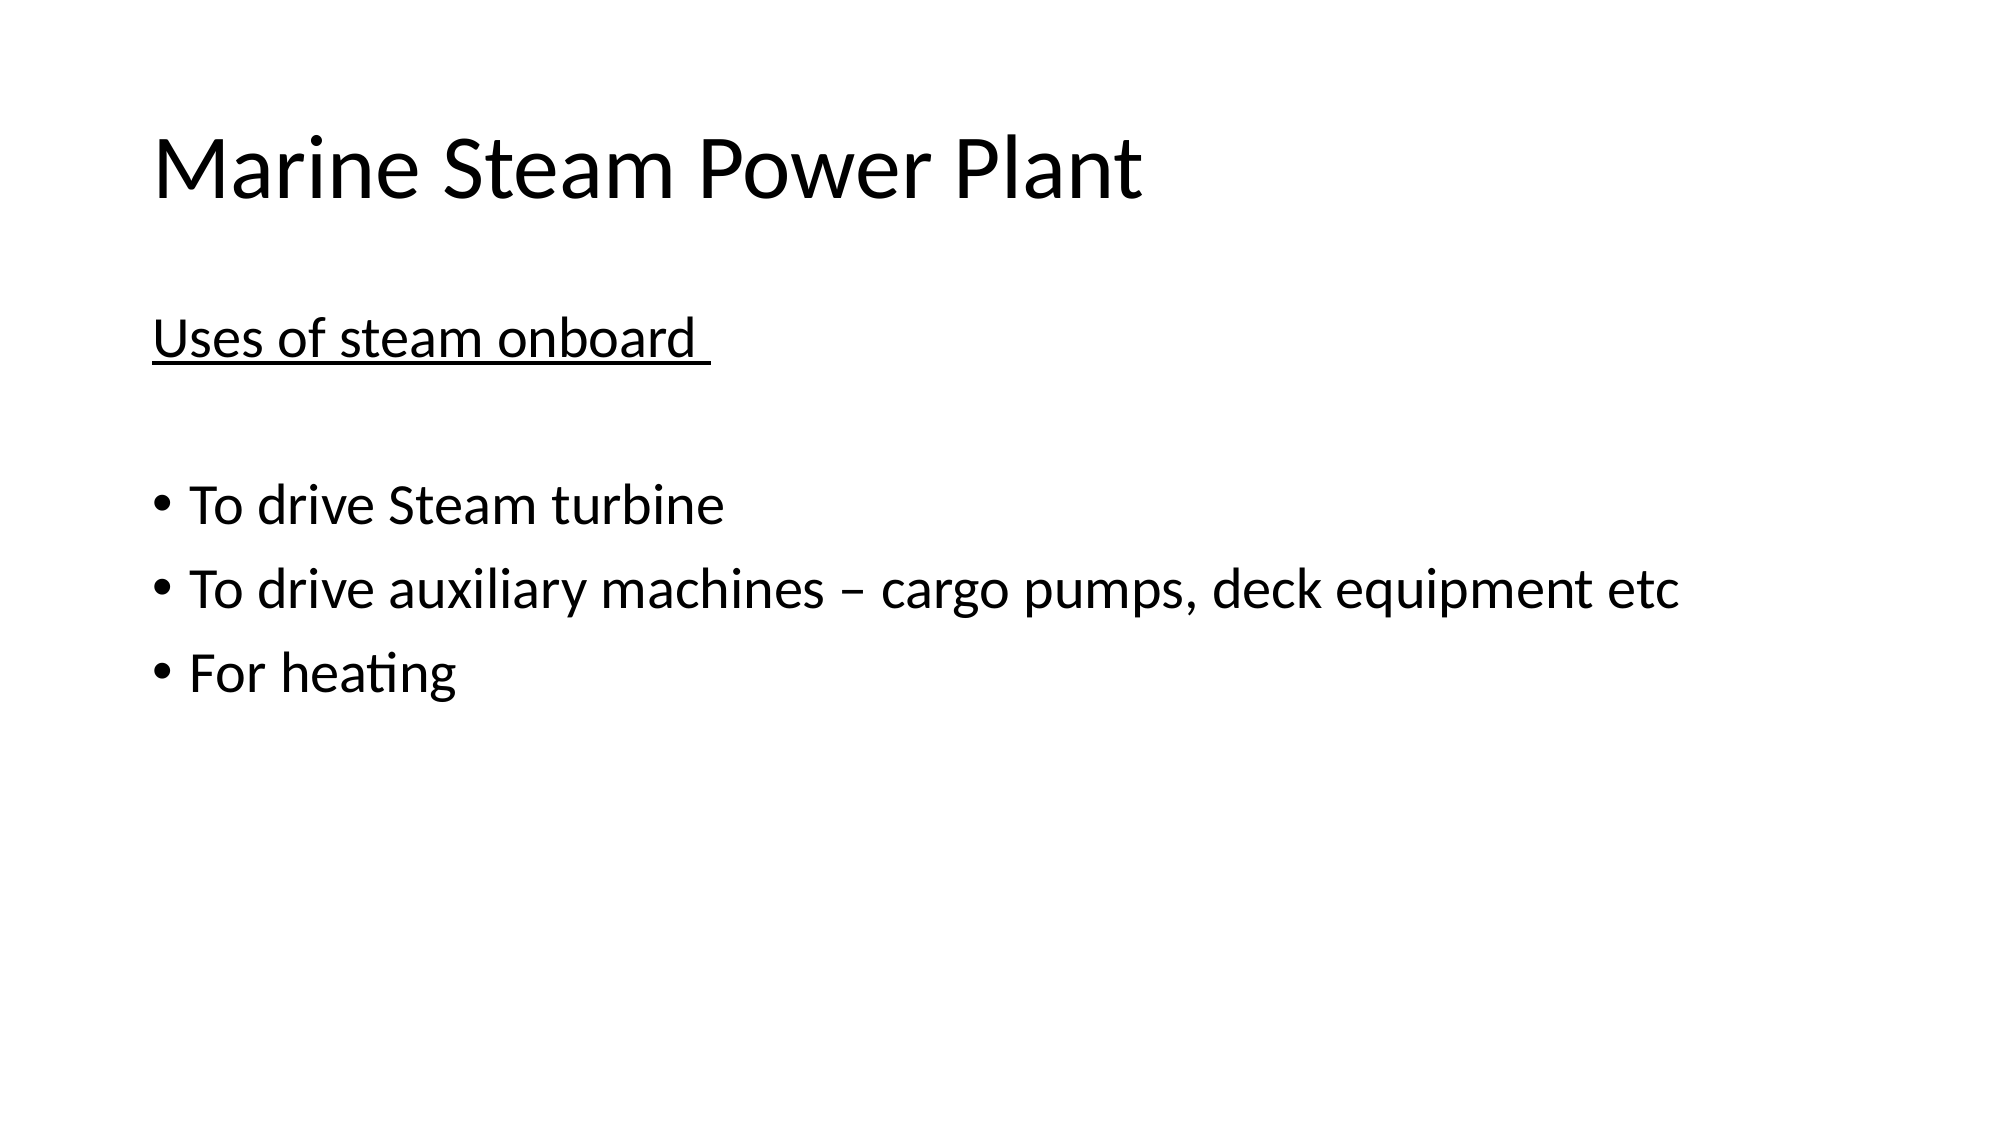

# Marine Steam Power Plant
Uses of steam onboard

To drive Steam turbine
To drive auxiliary machines – cargo pumps, deck equipment etc
For heating